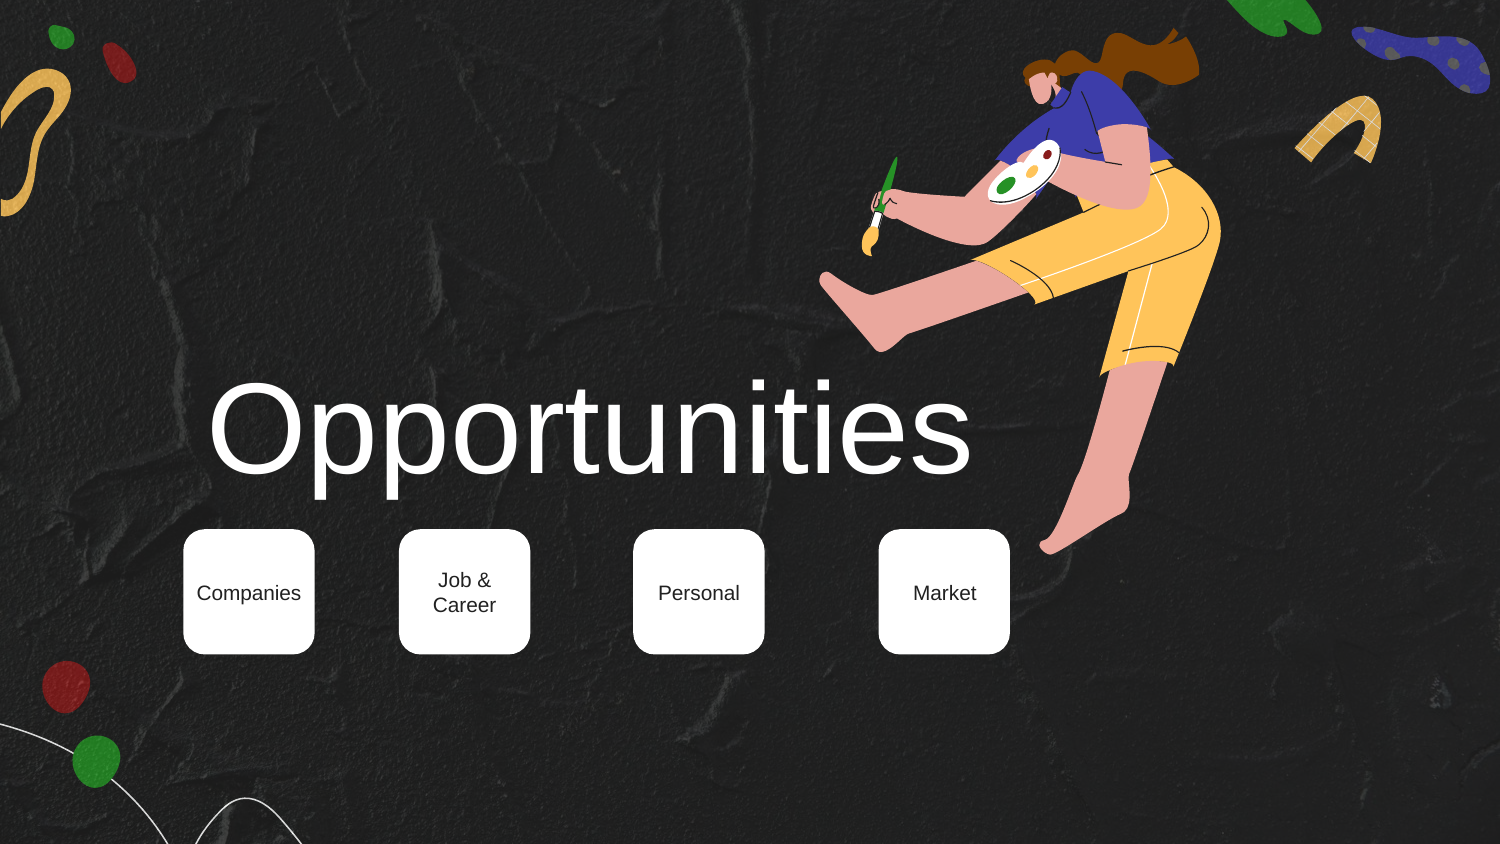

# Opportunities

Companies
Job & Career

Personal
Market